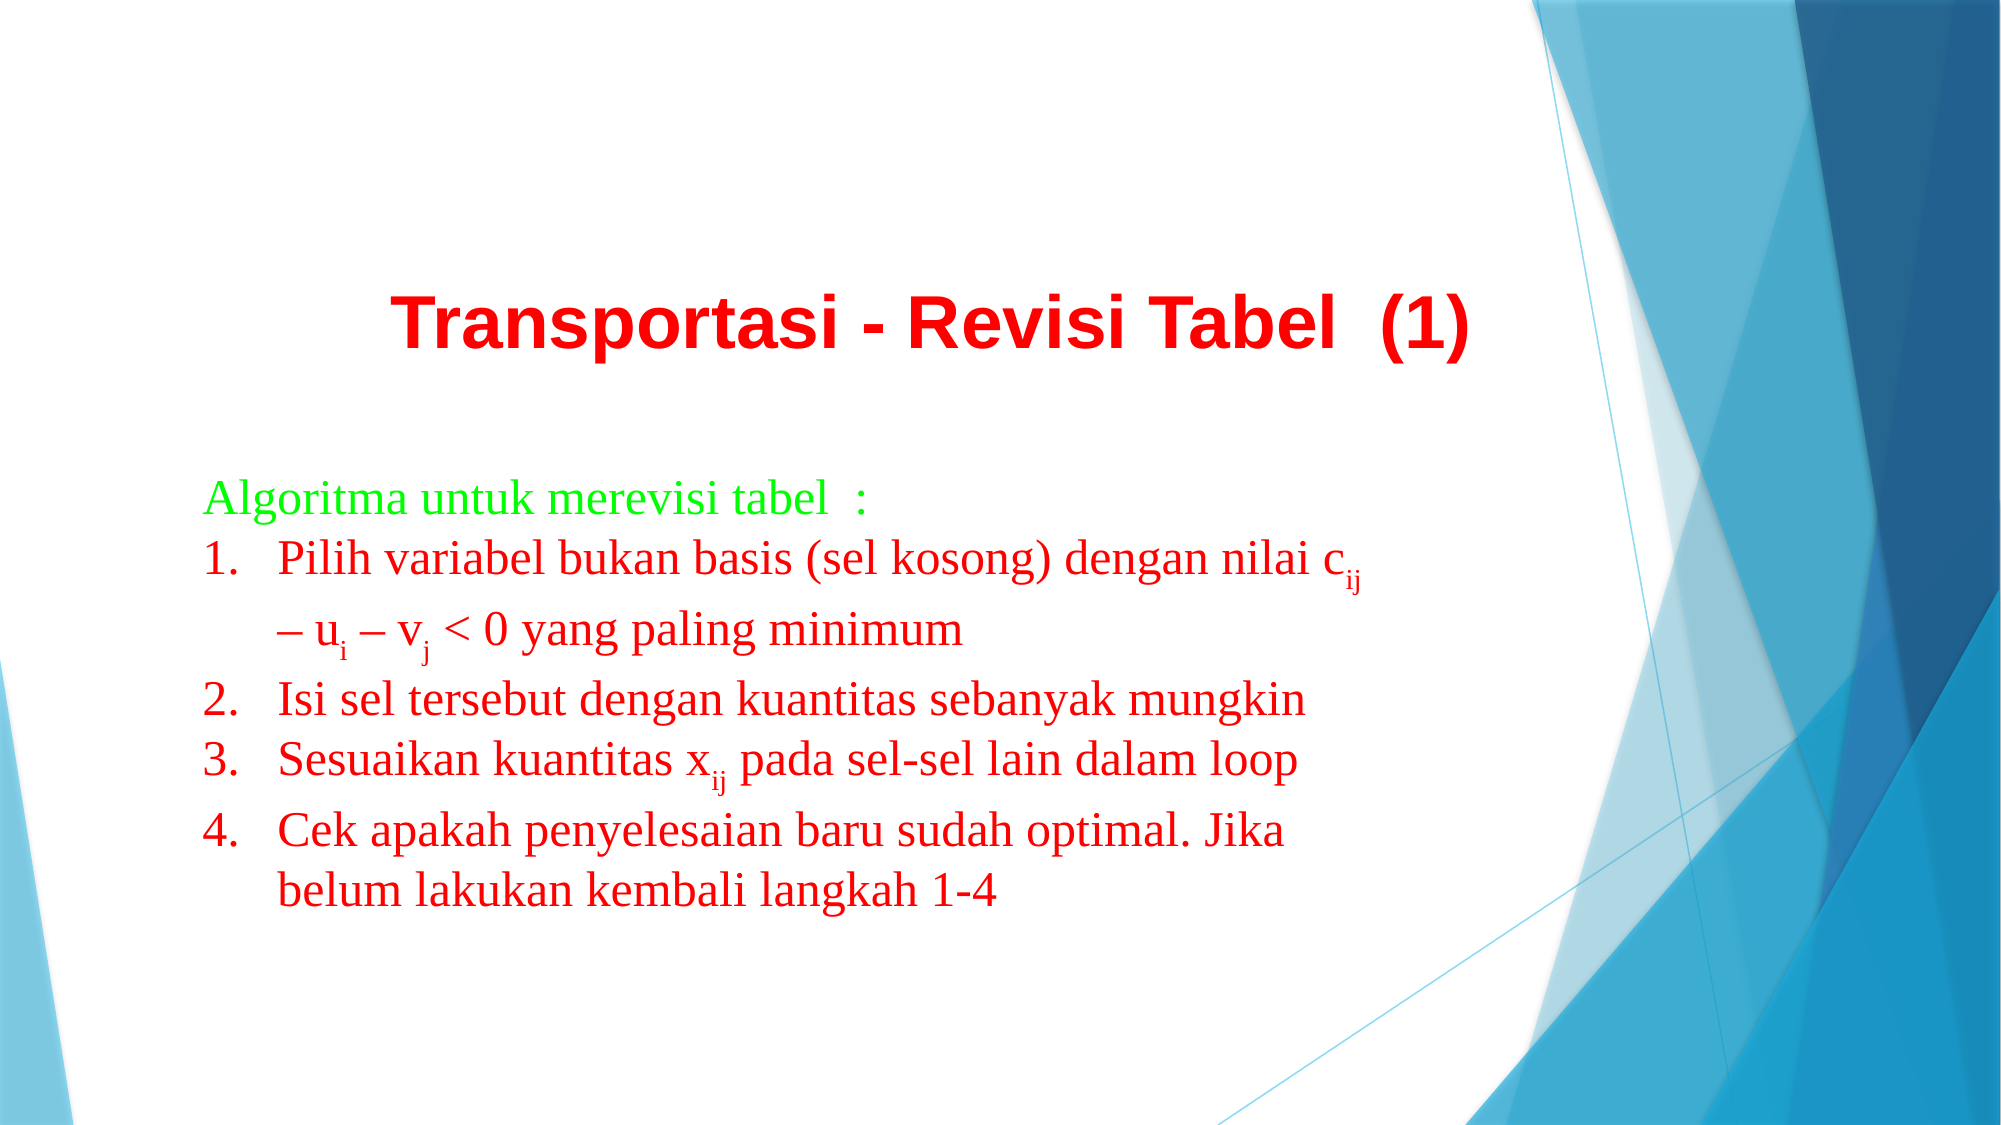

Transportasi - Revisi Tabel  (1)
Algoritma untuk merevisi tabel  :
Pilih variabel bukan basis (sel kosong) dengan nilai cij – ui – vj < 0 yang paling minimum
Isi sel tersebut dengan kuantitas sebanyak mungkin
Sesuaikan kuantitas xij pada sel-sel lain dalam loop
Cek apakah penyelesaian baru sudah optimal. Jika belum lakukan kembali langkah 1-4